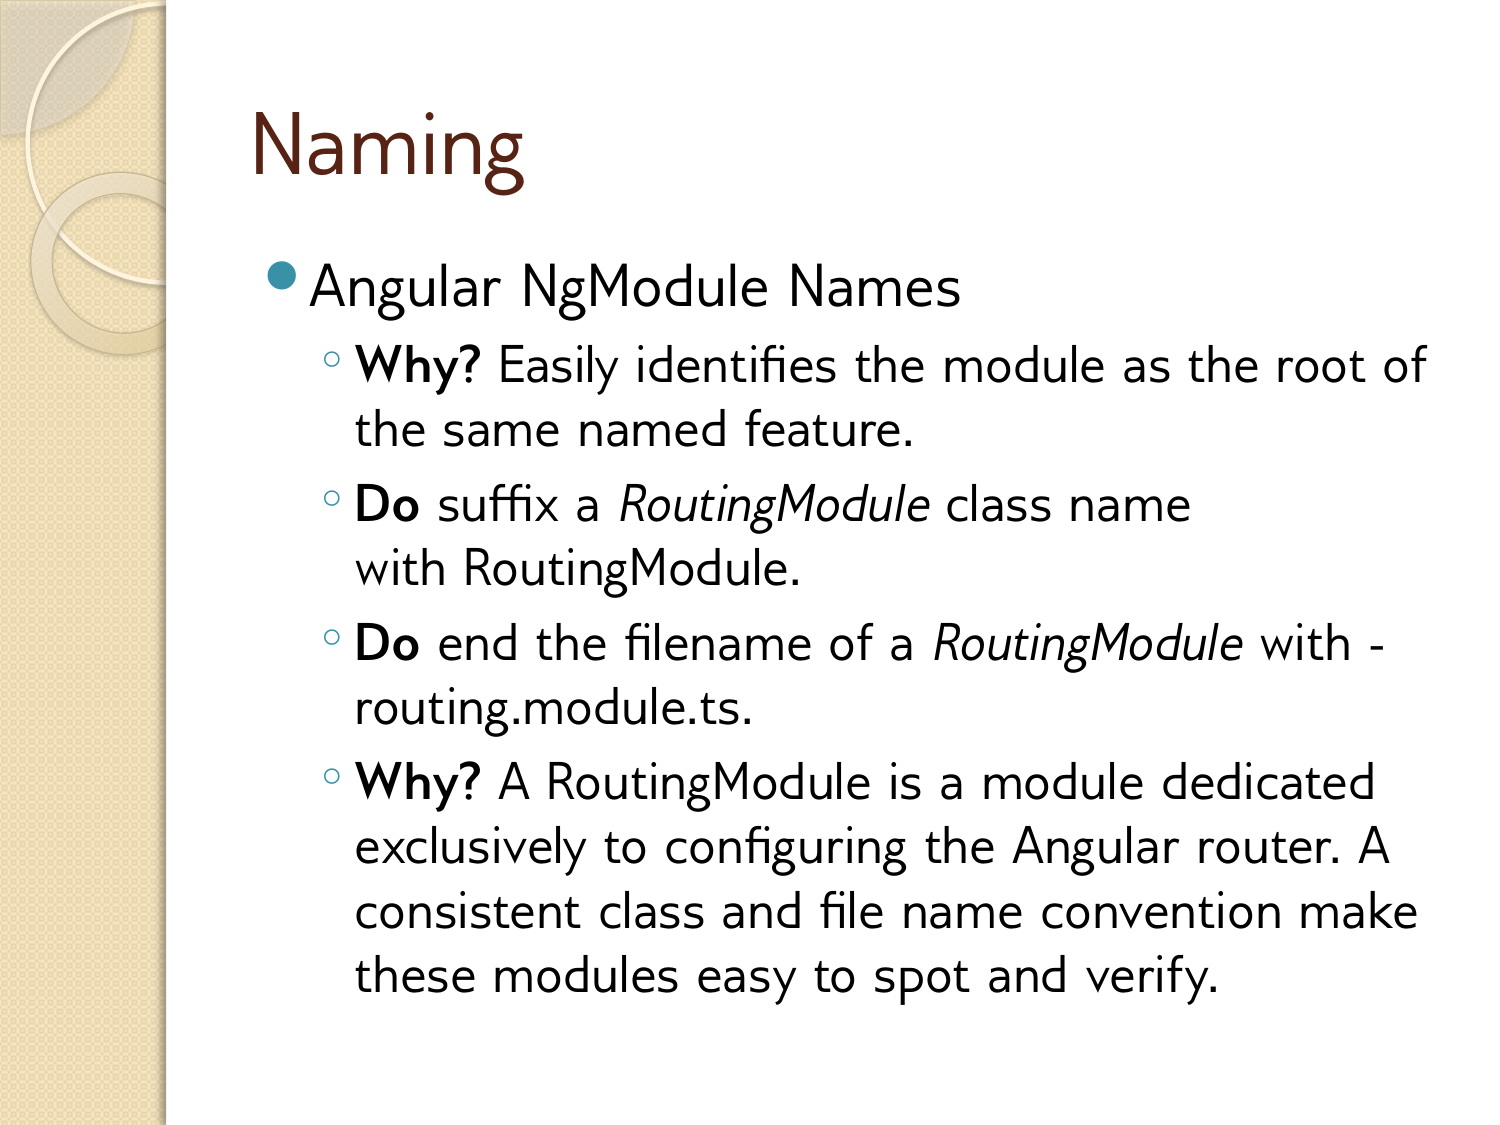

# Naming
Angular NgModule Names
Why? Easily identifies the module as the root of the same named feature.
Do suffix a RoutingModule class name with RoutingModule.
Do end the filename of a RoutingModule with -routing.module.ts.
Why? A RoutingModule is a module dedicated exclusively to configuring the Angular router. A consistent class and file name convention make these modules easy to spot and verify.